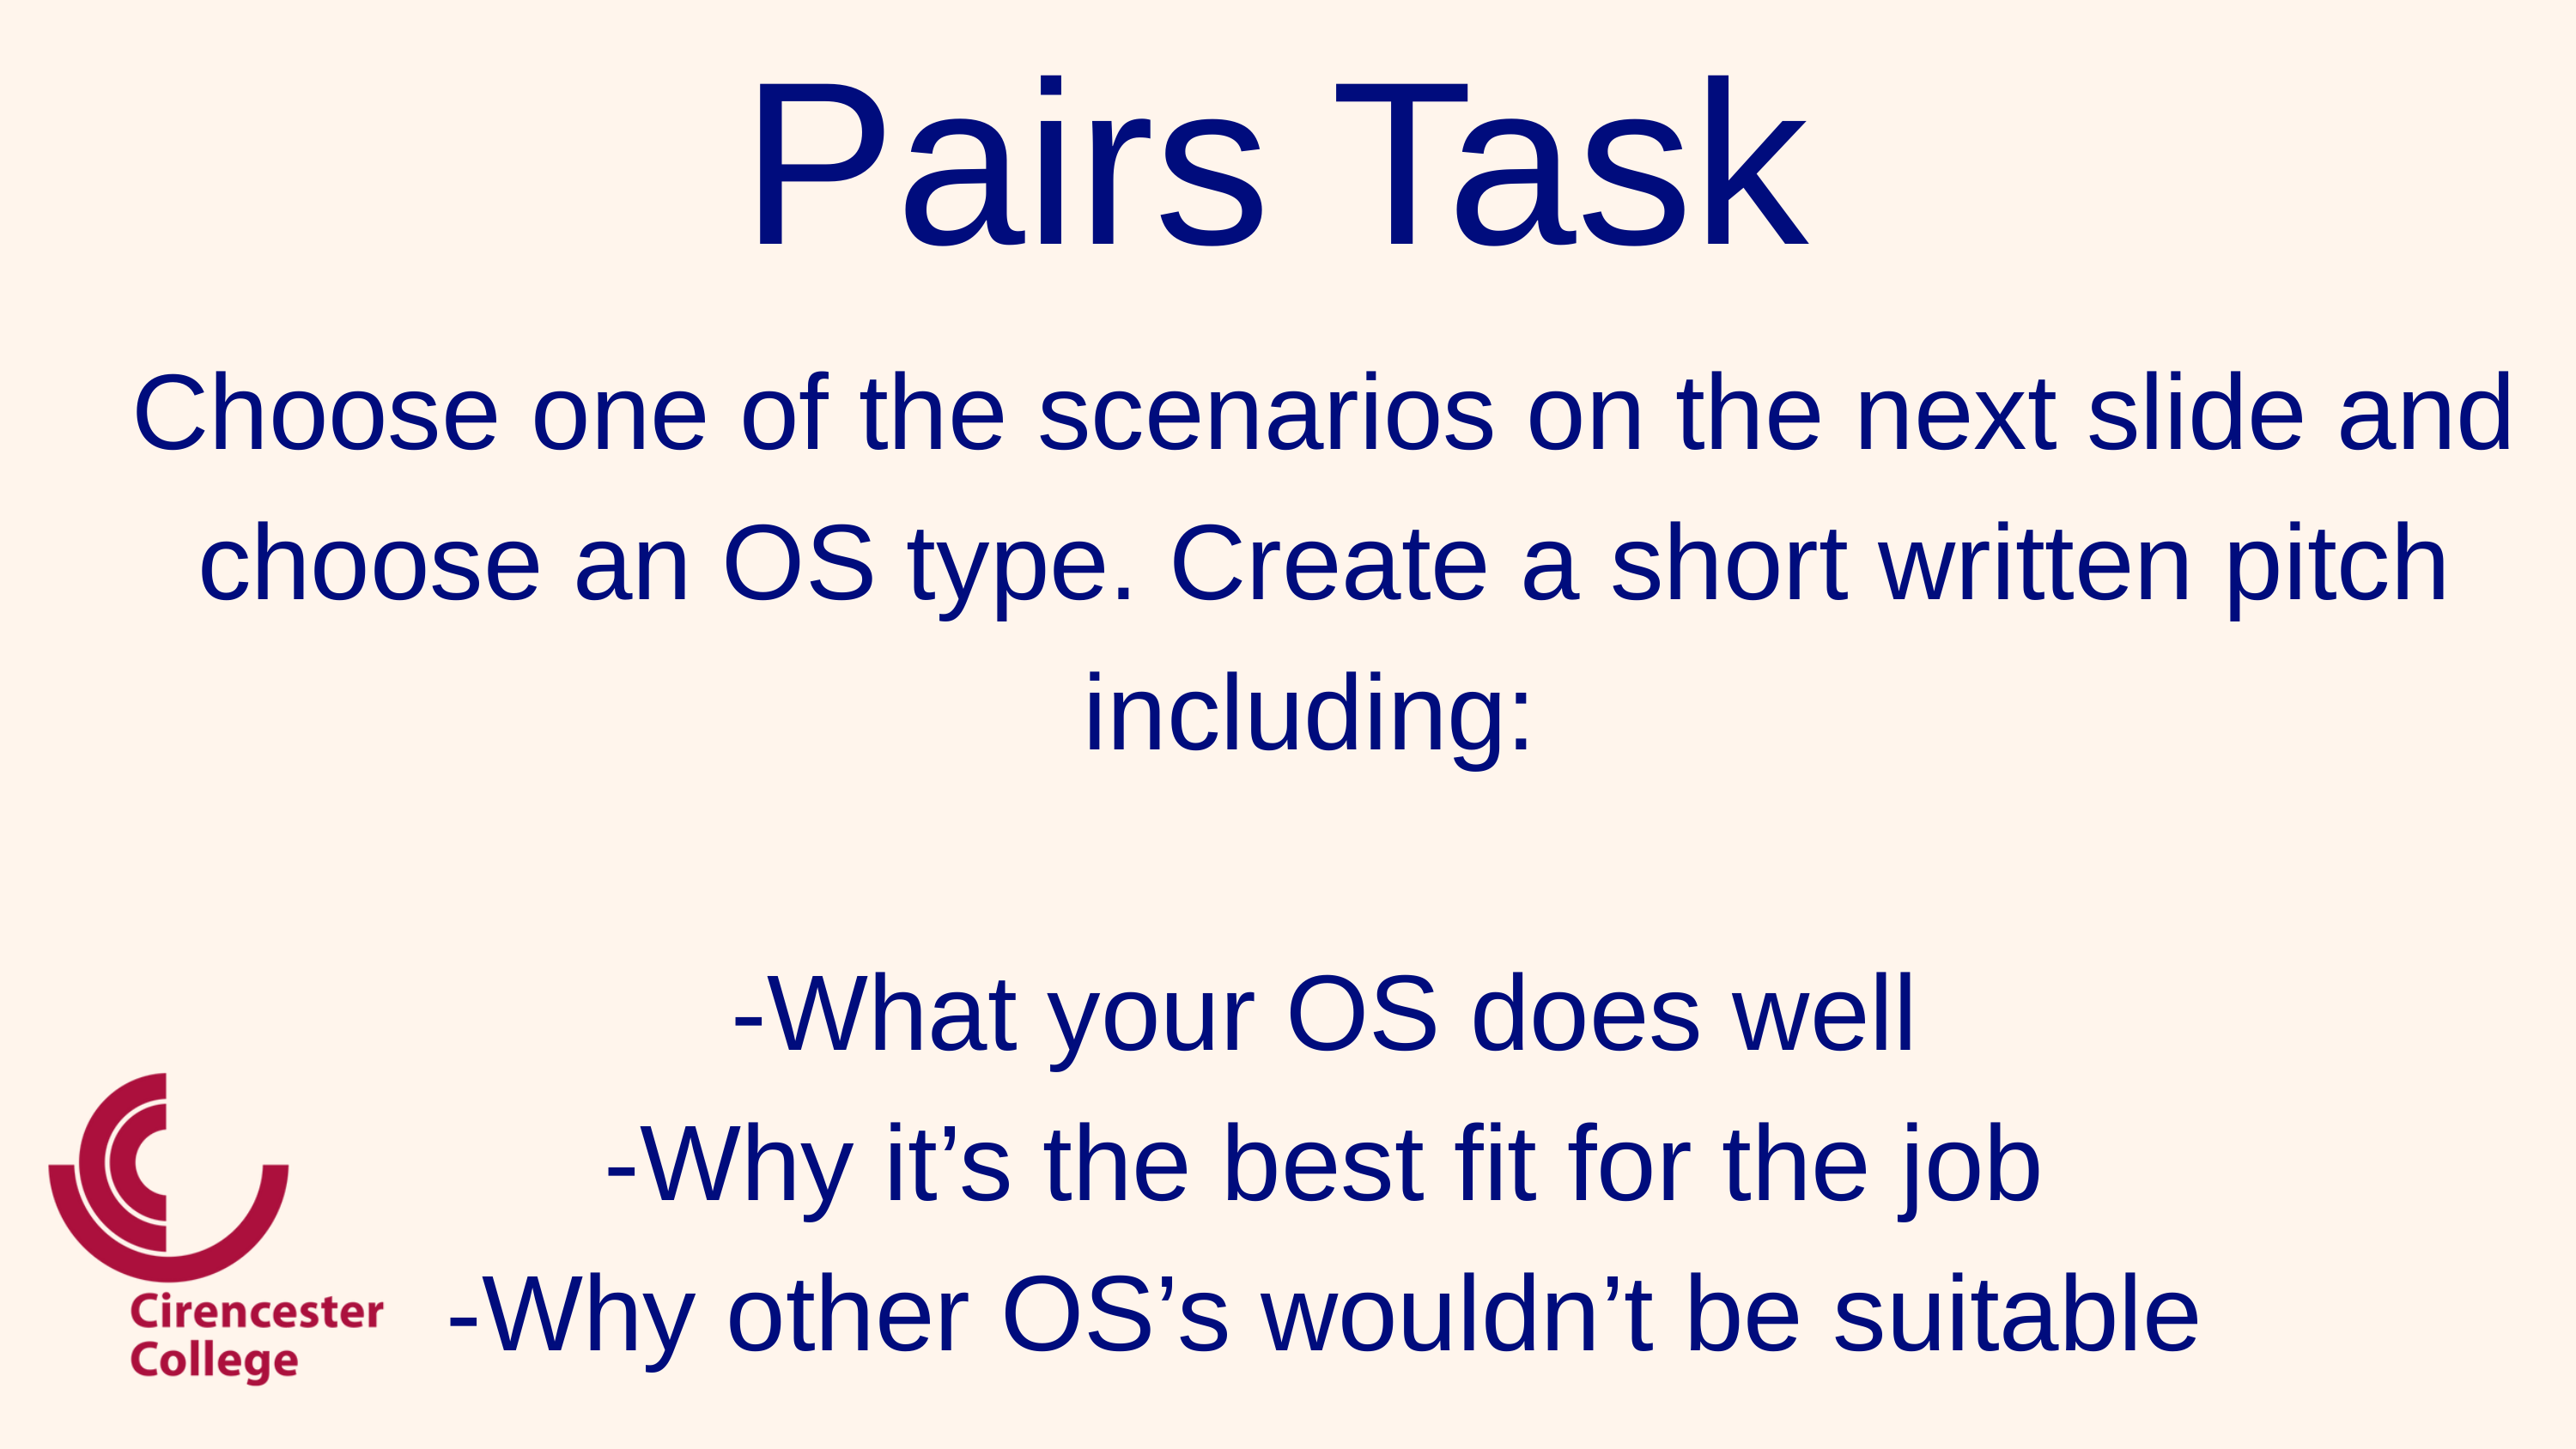

Pairs Task
Choose one of the scenarios on the next slide and choose an OS type. Create a short written pitch including:

-What your OS does well
-Why it’s the best fit for the job
-Why other OS’s wouldn’t be suitable